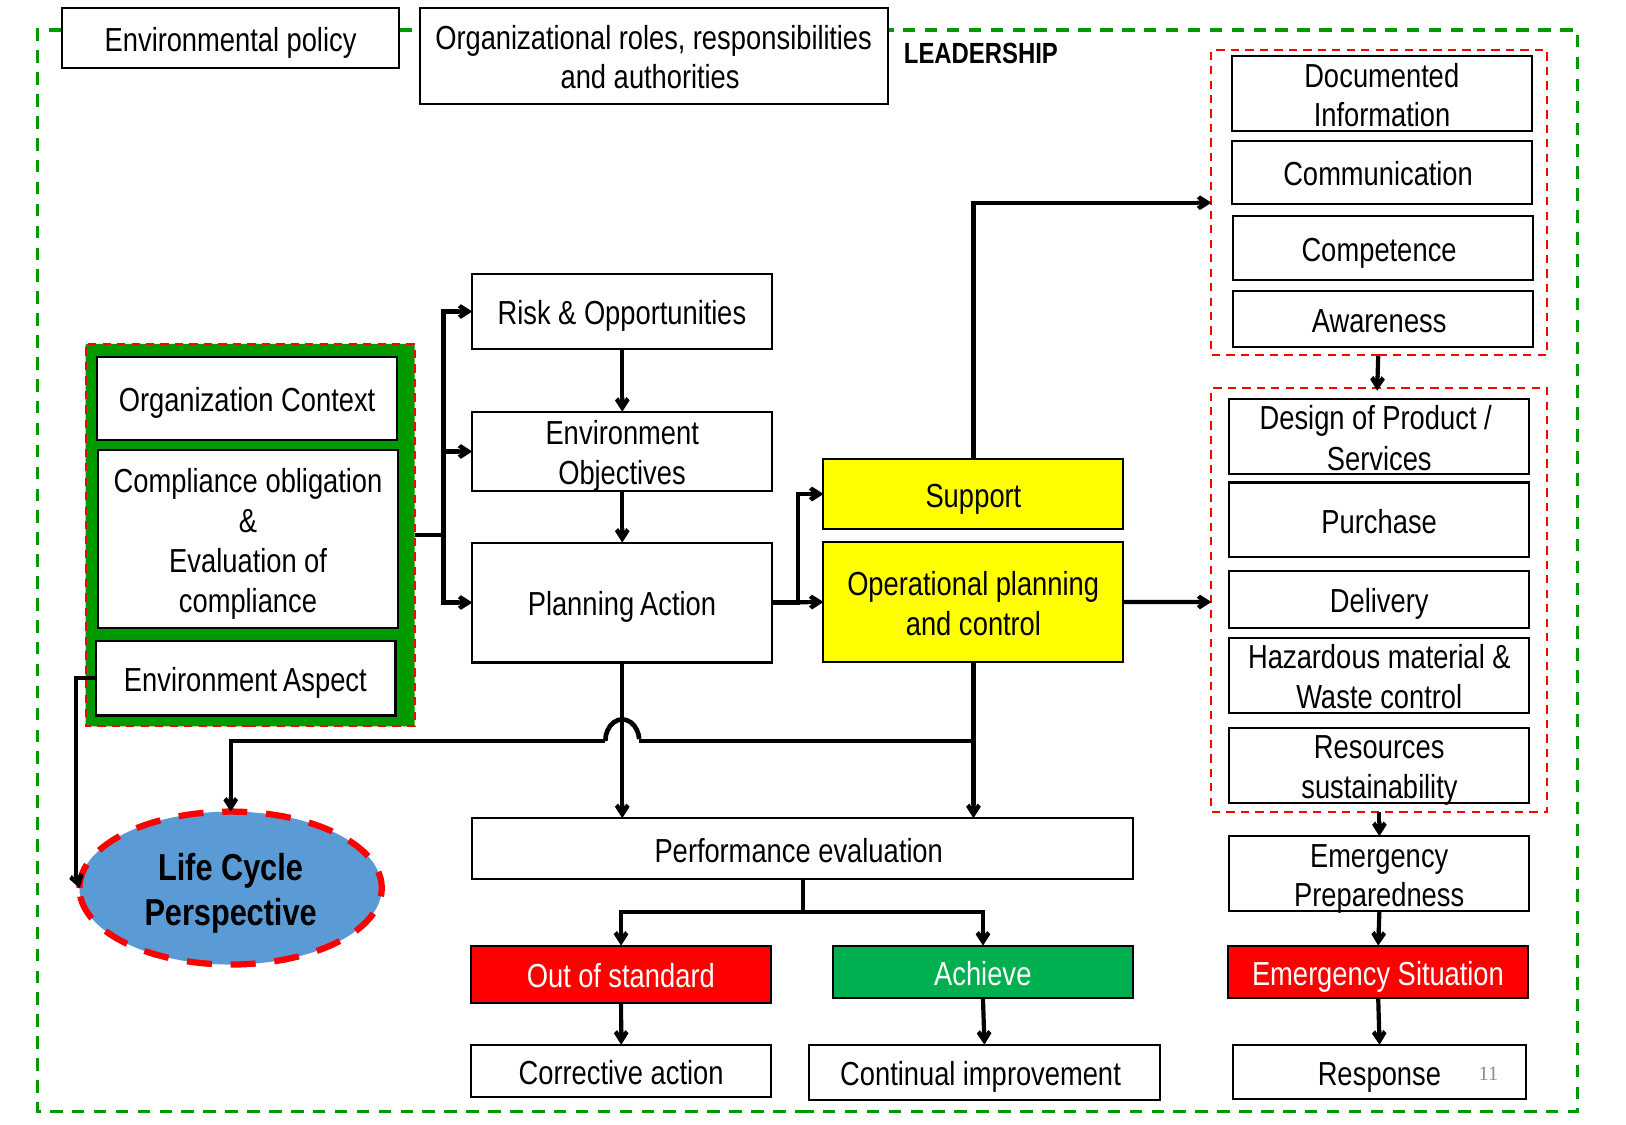

Environmental policy
Organizational roles, responsibilities and authorities
LEADERSHIP

Documented Information
Communication
Competence
Risk & Opportunities
Awareness

Organization Context

Design of Product /  Services
Environment Objectives
Compliance obligation
&
Evaluation of compliance
Support
Purchase
Operational planning and control
Planning Action
Delivery
Hazardous material & Waste control
Environment Aspect

Resources sustainability
Life Cycle Perspective
Performance evaluation
Emergency Preparedness
Emergency Situation
Out of standard
Achieve
11
Corrective action
Continual improvement
Response
ISO 14001:2015 2/Rev 01 © Copyright, Sentral Sistem, Okt 2016